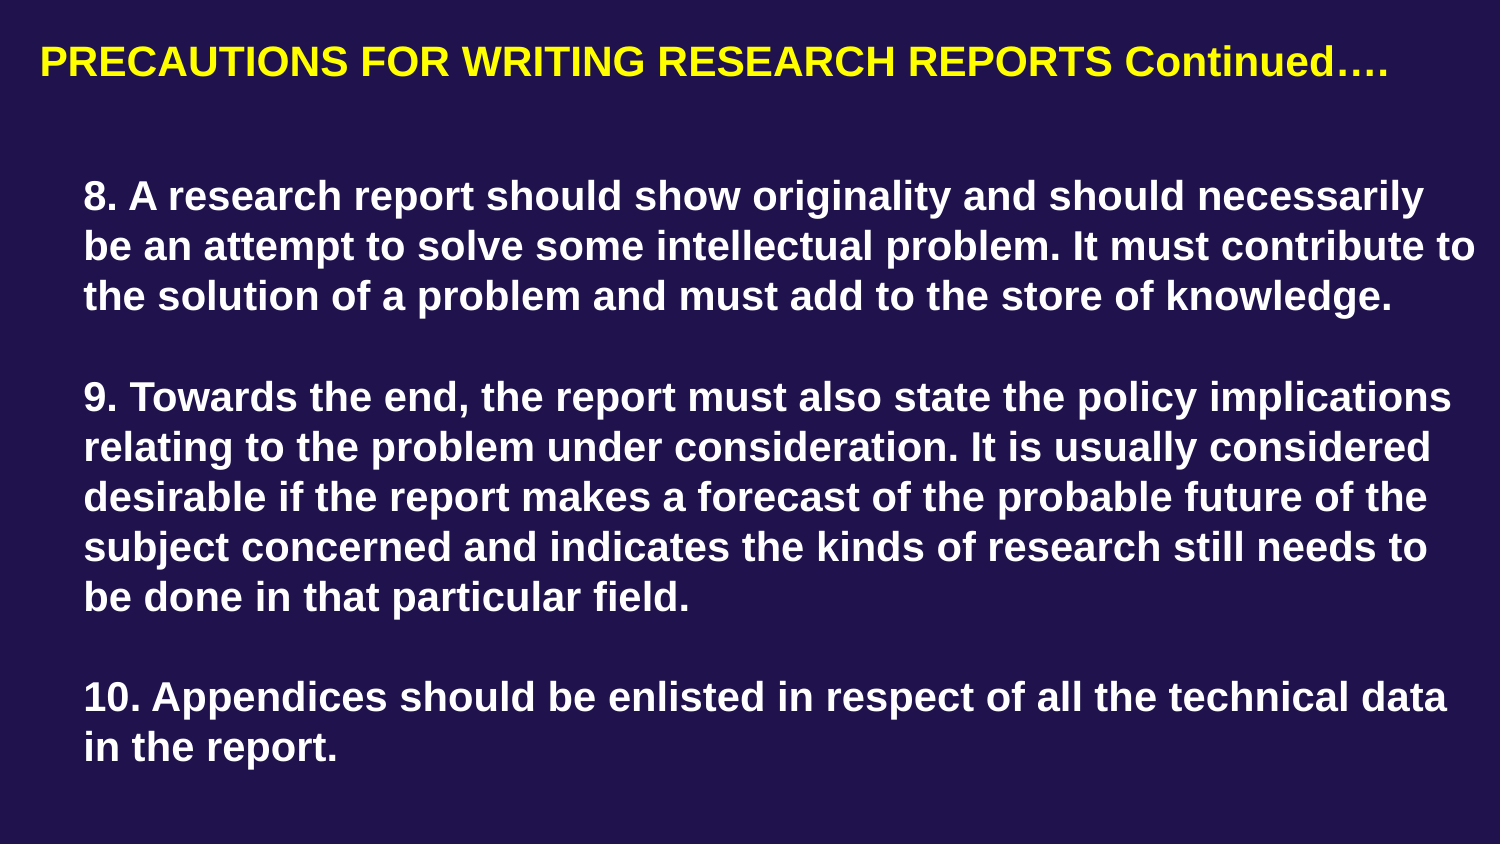

# PRECAUTIONS FOR WRITING RESEARCH REPORTS Continued….

8. A research report should show originality and should necessarily be an attempt to solve some intellectual problem. It must contribute to the solution of a problem and must add to the store of knowledge.

9. Towards the end, the report must also state the policy implications relating to the problem under consideration. It is usually considered desirable if the report makes a forecast of the probable future of the subject concerned and indicates the kinds of research still needs to be done in that particular field.

10. Appendices should be enlisted in respect of all the technical data in the report.